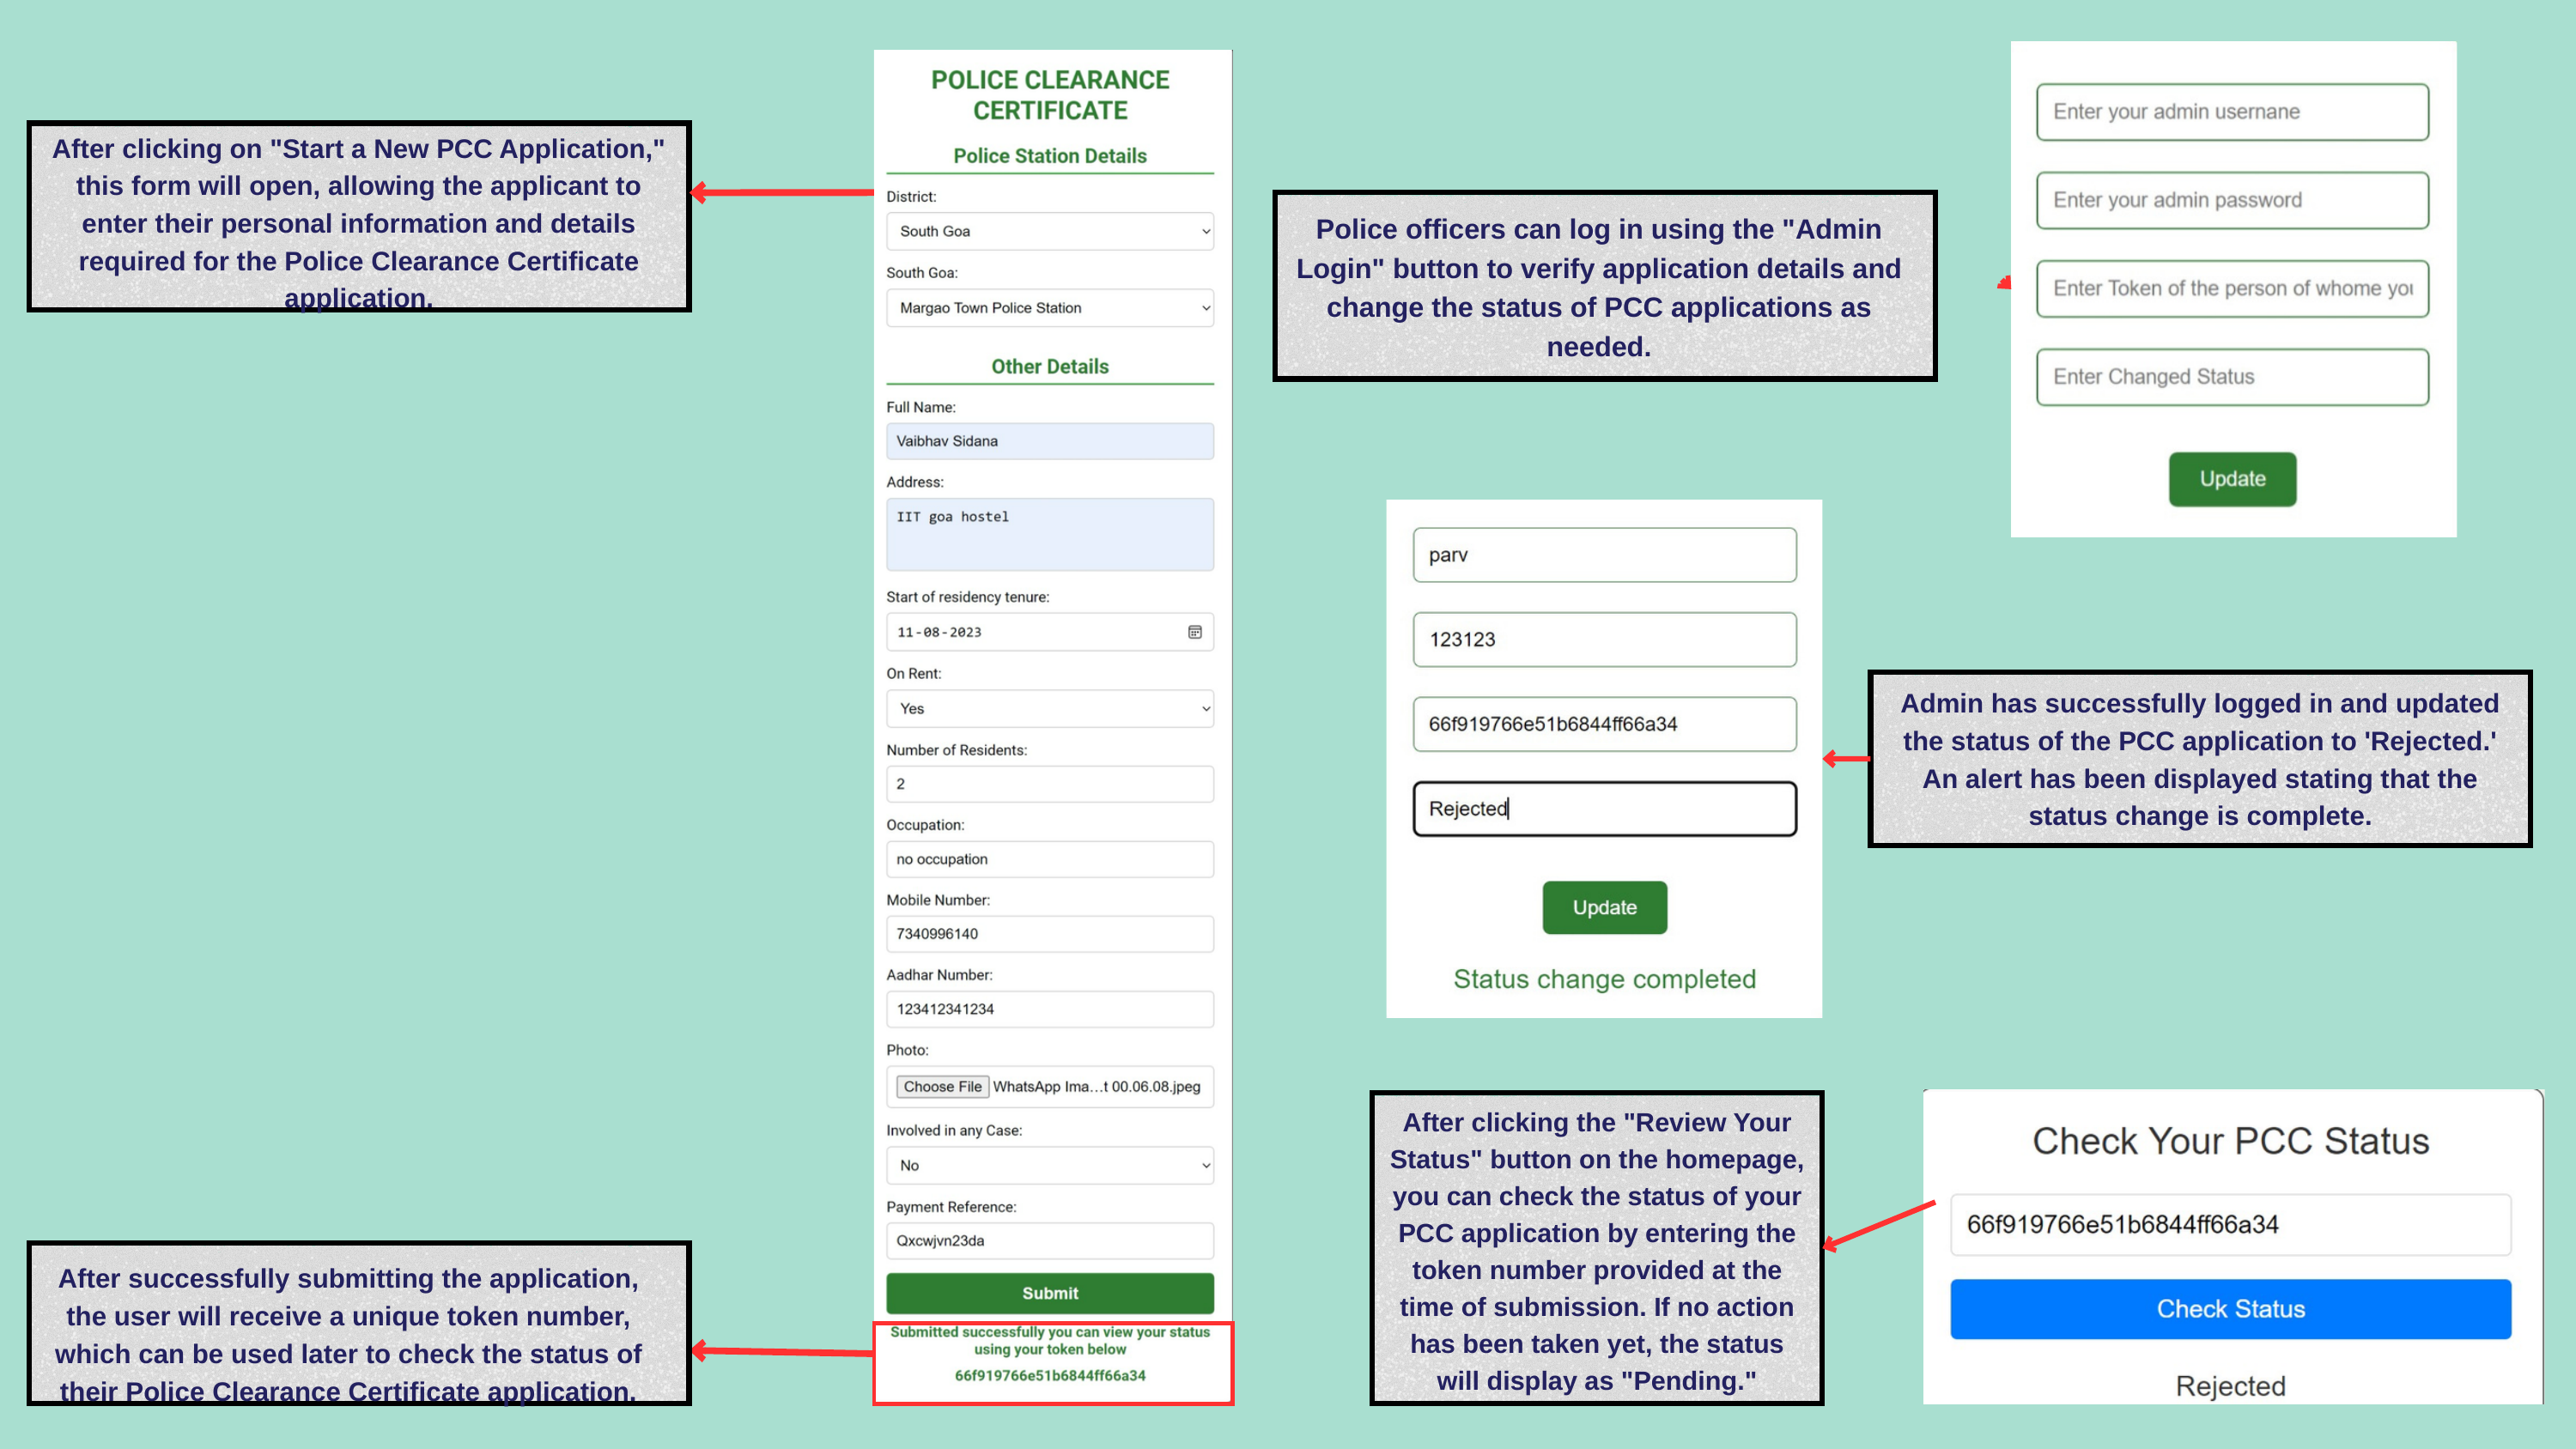

After clicking on "Start a New PCC Application," this form will open, allowing the applicant to enter their personal information and details required for the Police Clearance Certificate application.

Police officers can log in using the "Admin Login" button to verify application details and change the status of PCC applications as needed.

Admin has successfully logged in and updated the status of the PCC application to 'Rejected.' An alert has been displayed stating that the status change is complete.

After clicking the "Review Your Status" button on the homepage, you can check the status of your PCC application by entering the token number provided at the time of submission. If no action has been taken yet, the status will display as "Pending."

After successfully submitting the application, the user will receive a unique token number, which can be used later to check the status of their Police Clearance Certificate application.